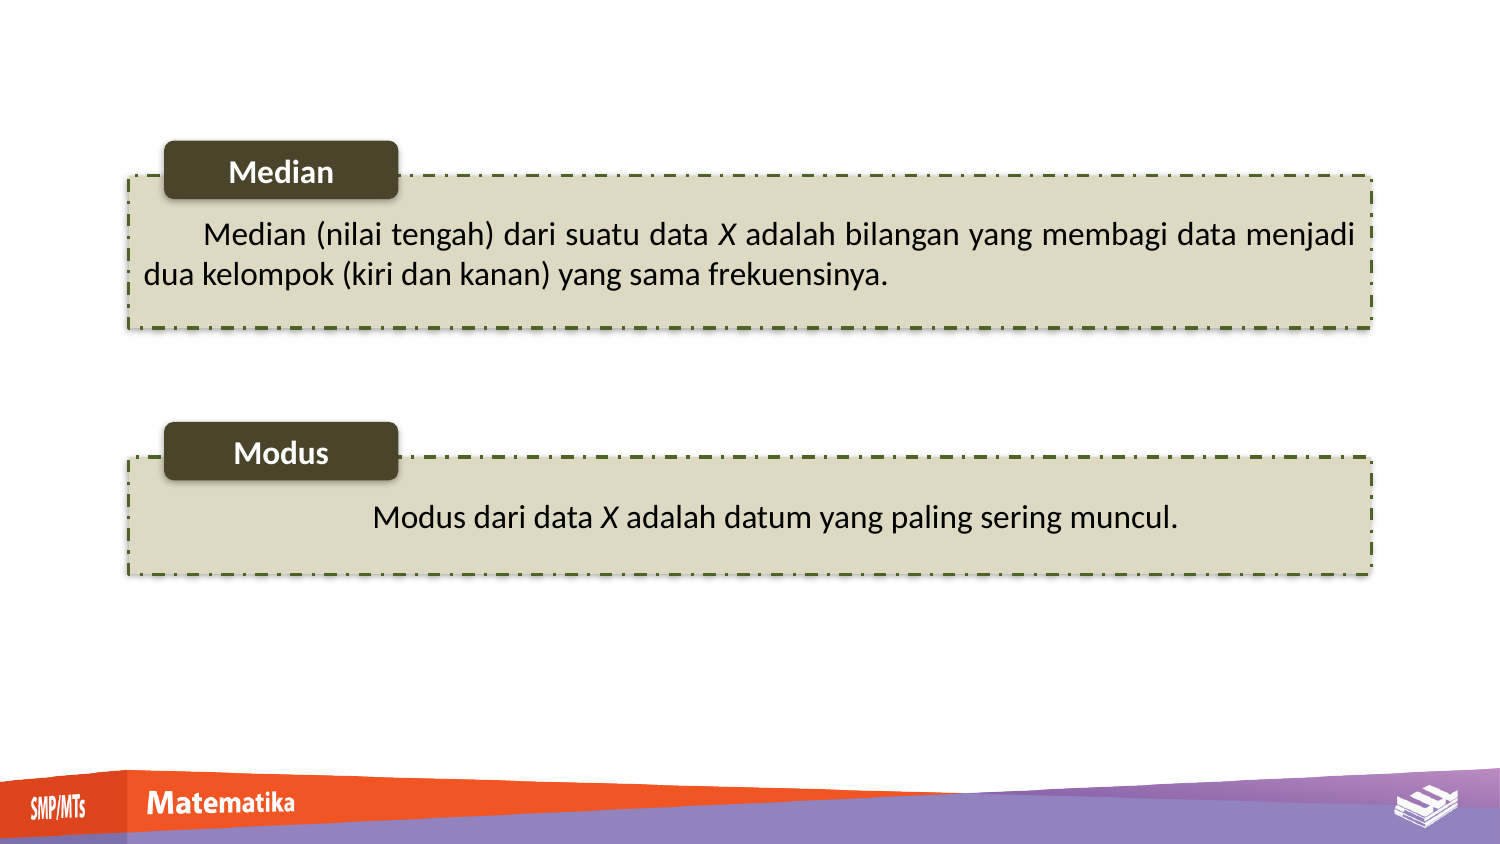

Median
Median (nilai tengah) dari suatu data X adalah bilangan yang membagi data menjadi dua kelompok (kiri dan kanan) yang sama frekuensinya.
Modus
Modus dari data X adalah datum yang paling sering muncul.